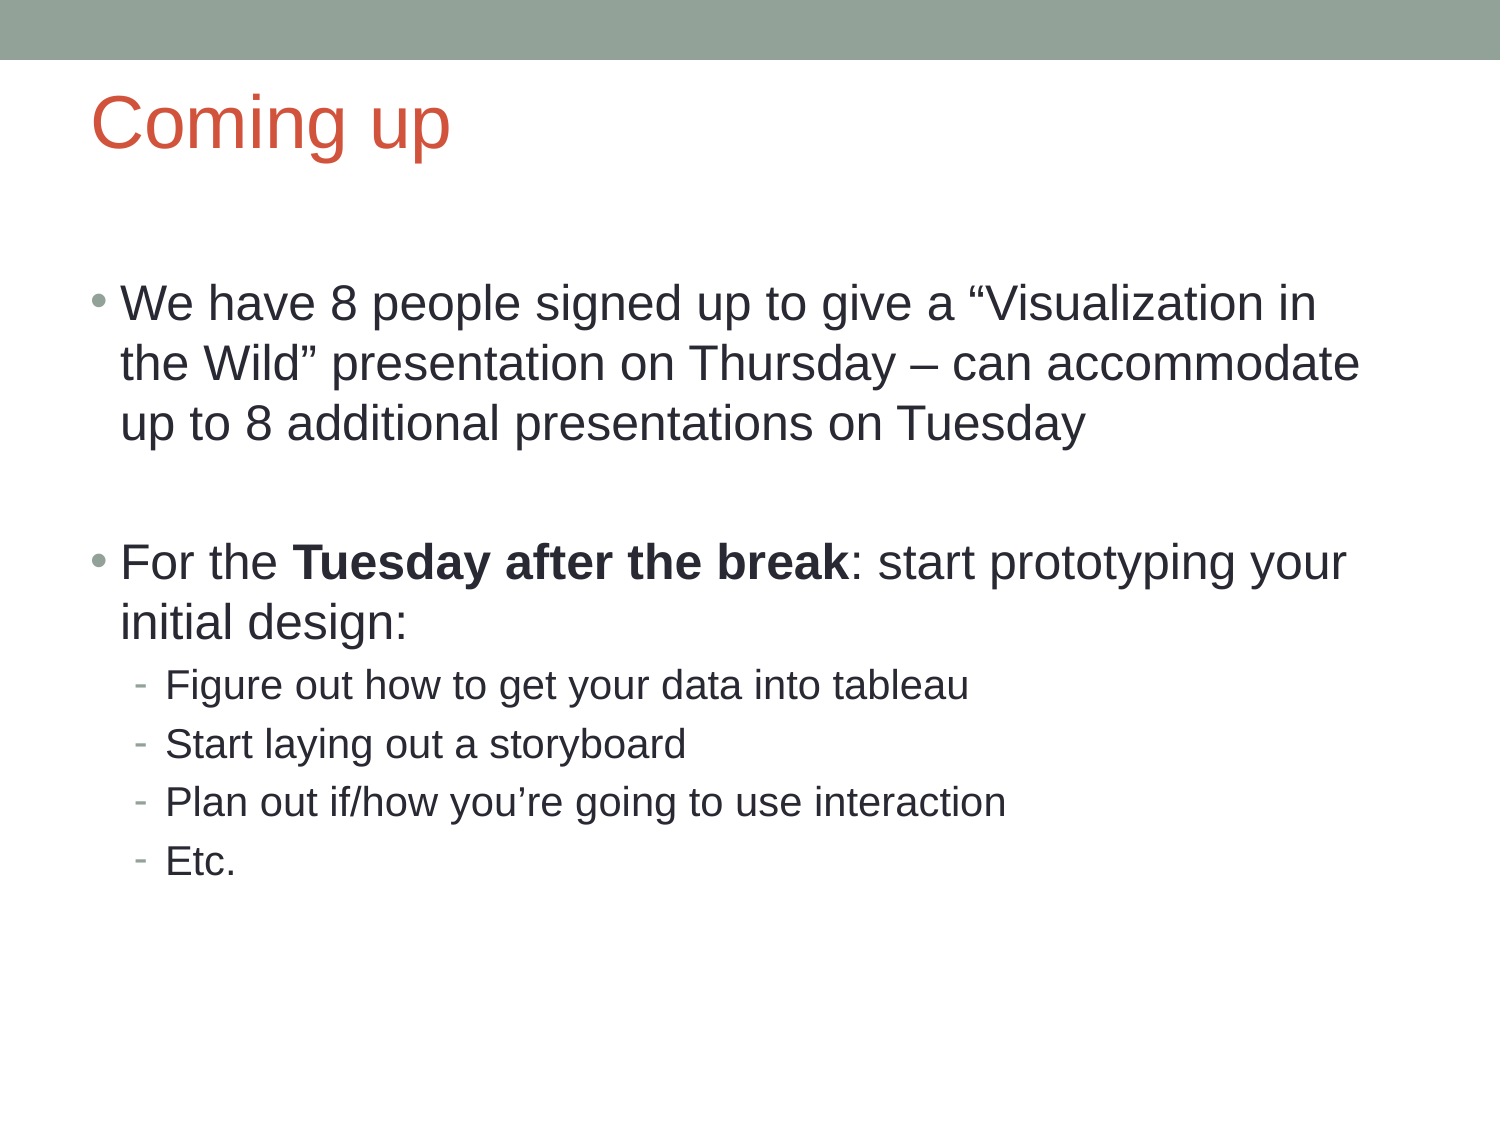

# Coming up
We have 8 people signed up to give a “Visualization in the Wild” presentation on Thursday – can accommodate up to 8 additional presentations on Tuesday

For the Tuesday after the break: start prototyping your initial design:
Figure out how to get your data into tableau
Start laying out a storyboard
Plan out if/how you’re going to use interaction
Etc.